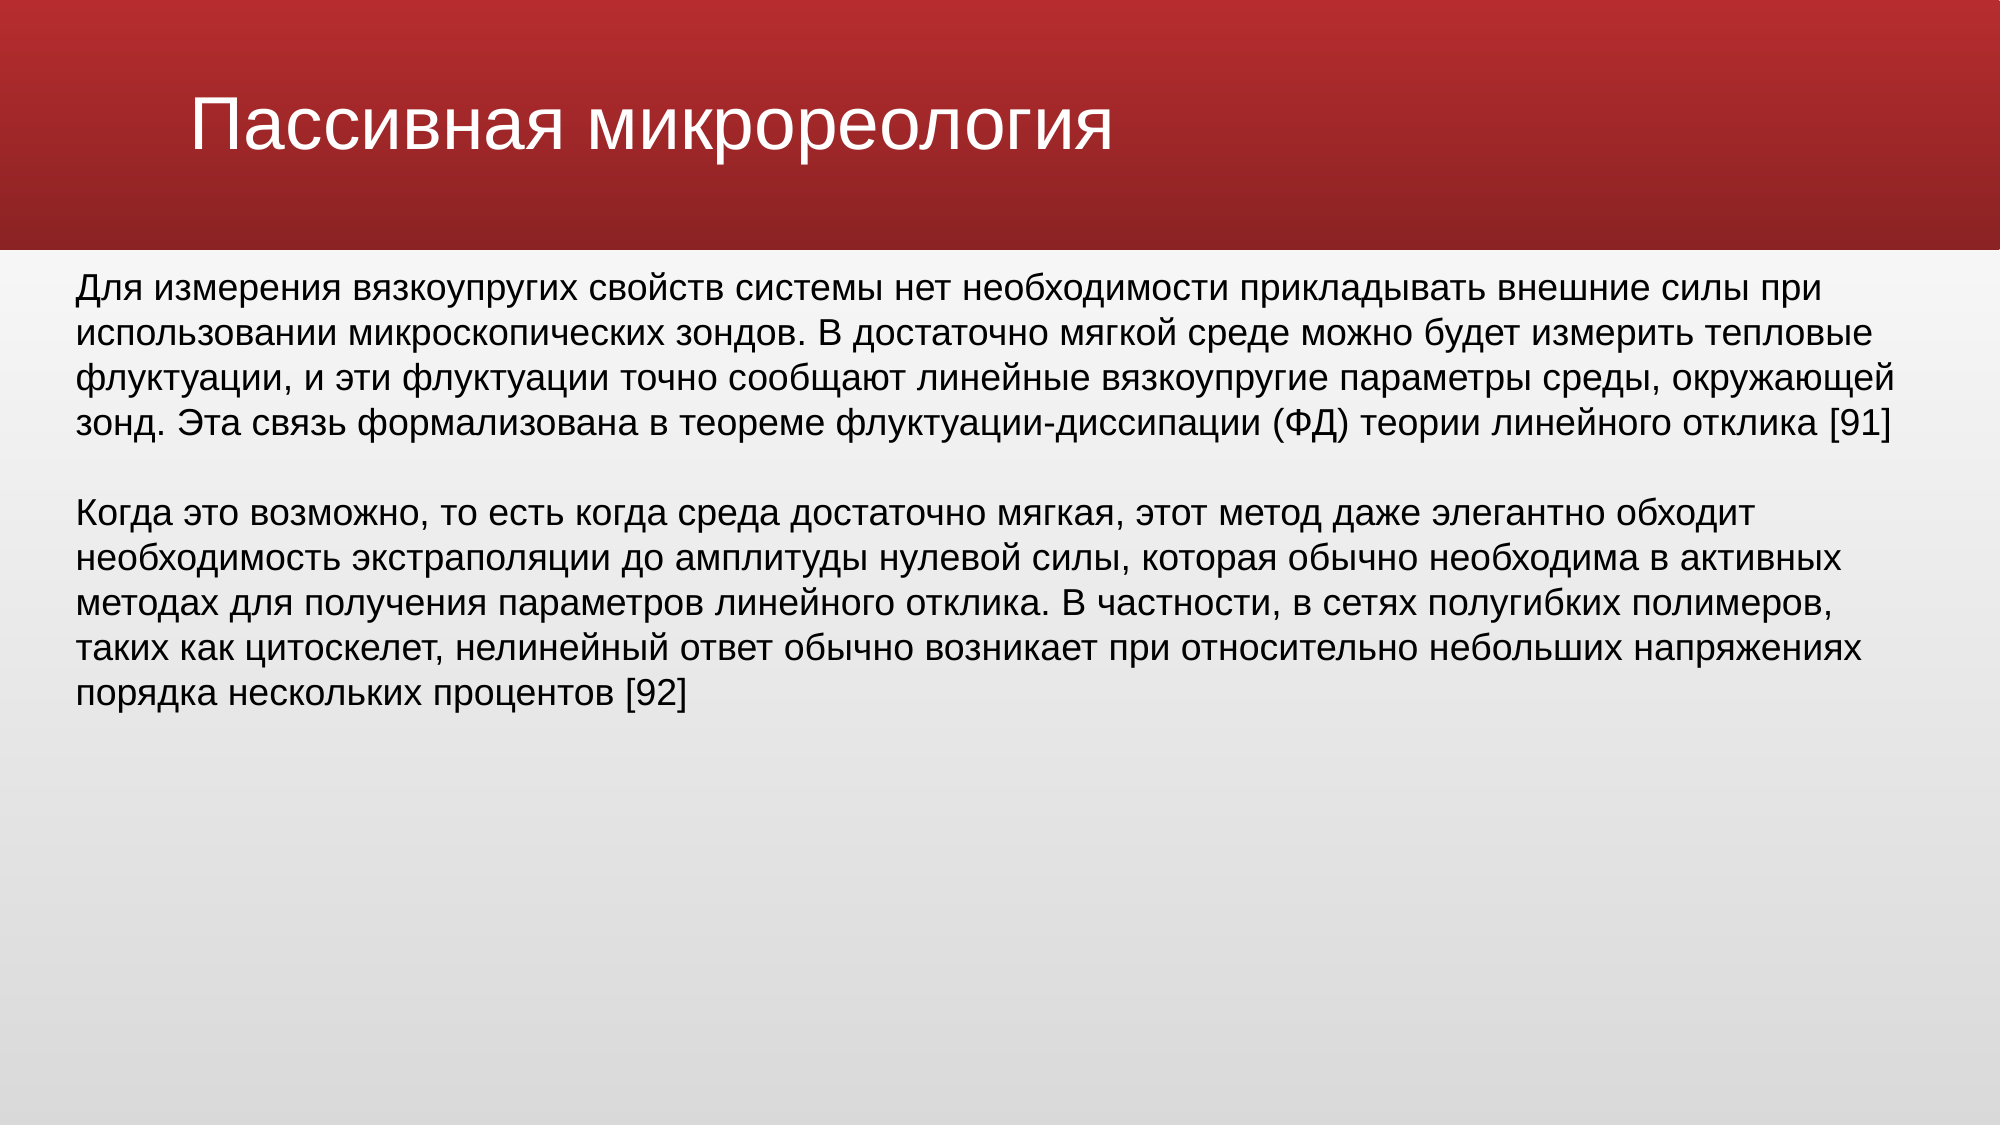

# Пассивная микрореология
Для измерения вязкоупругих свойств системы нет необходимости прикладывать внешние силы при использовании микроскопических зондов. В достаточно мягкой среде можно будет измерить тепловые флуктуации, и эти флуктуации точно сообщают линейные вязкоупругие параметры среды, окружающей зонд. Эта связь формализована в теореме флуктуации-диссипации (ФД) теории линейного отклика [91]

Когда это возможно, то есть когда среда достаточно мягкая, этот метод даже элегантно обходит необходимость экстраполяции до амплитуды нулевой силы, которая обычно необходима в активных методах для получения параметров линейного отклика. В частности, в сетях полугибких полимеров, таких как цитоскелет, нелинейный ответ обычно возникает при относительно небольших напряжениях порядка нескольких процентов [92]